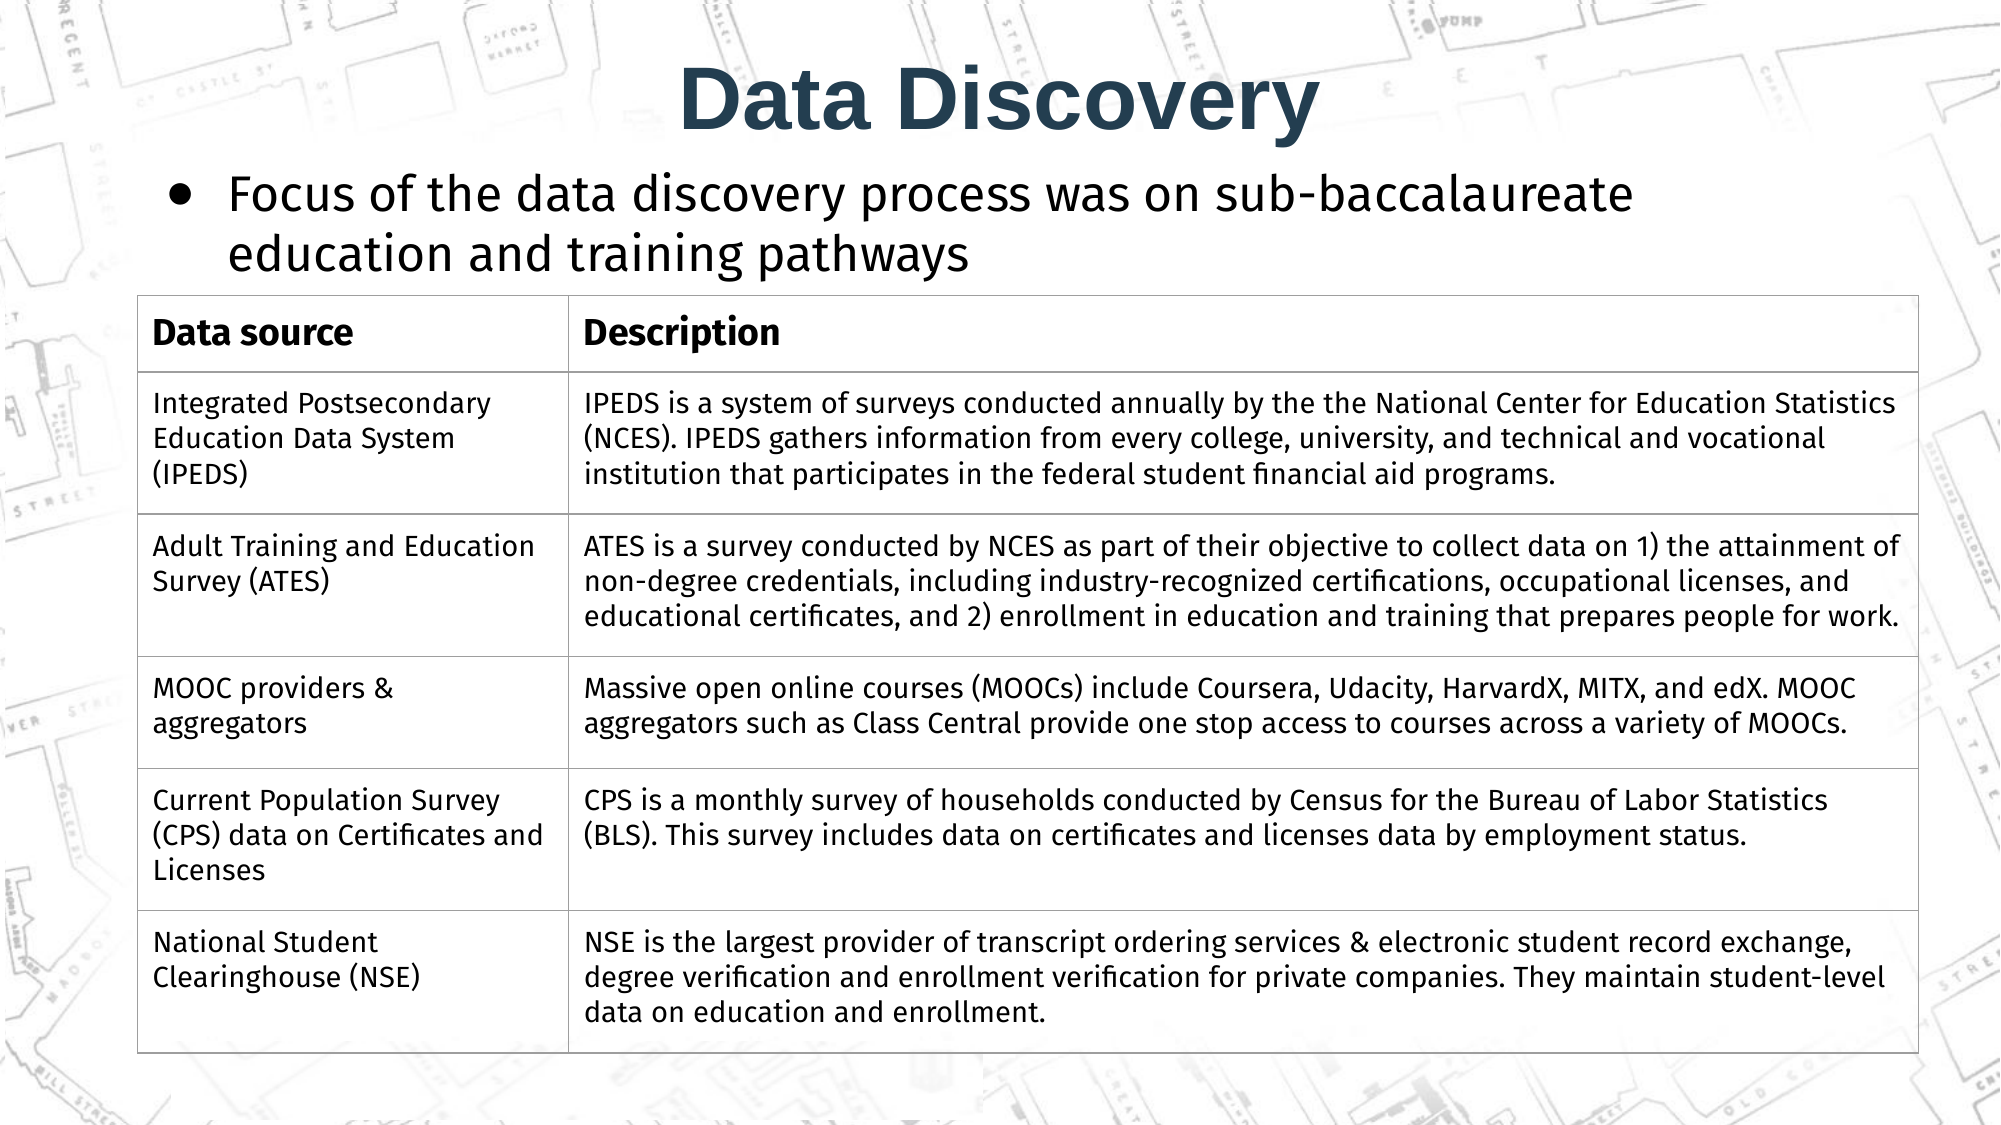

# Data Discovery
Focus of the data discovery process was on sub-baccalaureate education and training pathways
| Data source | Description |
| --- | --- |
| Integrated Postsecondary Education Data System (IPEDS) | IPEDS is a system of surveys conducted annually by the the National Center for Education Statistics (NCES). IPEDS gathers information from every college, university, and technical and vocational institution that participates in the federal student financial aid programs. |
| Adult Training and Education Survey (ATES) | ATES is a survey conducted by NCES as part of their objective to collect data on 1) the attainment of non-degree credentials, including industry-recognized certifications, occupational licenses, and educational certificates, and 2) enrollment in education and training that prepares people for work. |
| MOOC providers & aggregators | Massive open online courses (MOOCs) include Coursera, Udacity, HarvardX, MITX, and edX. MOOC aggregators such as Class Central provide one stop access to courses across a variety of MOOCs. |
| Current Population Survey (CPS) data on Certificates and Licenses | CPS is a monthly survey of households conducted by Census for the Bureau of Labor Statistics (BLS). This survey includes data on certificates and licenses data by employment status. |
| National Student Clearinghouse (NSE) | NSE is the largest provider of transcript ordering services & electronic student record exchange, degree verification and enrollment verification for private companies. They maintain student-level data on education and enrollment. |